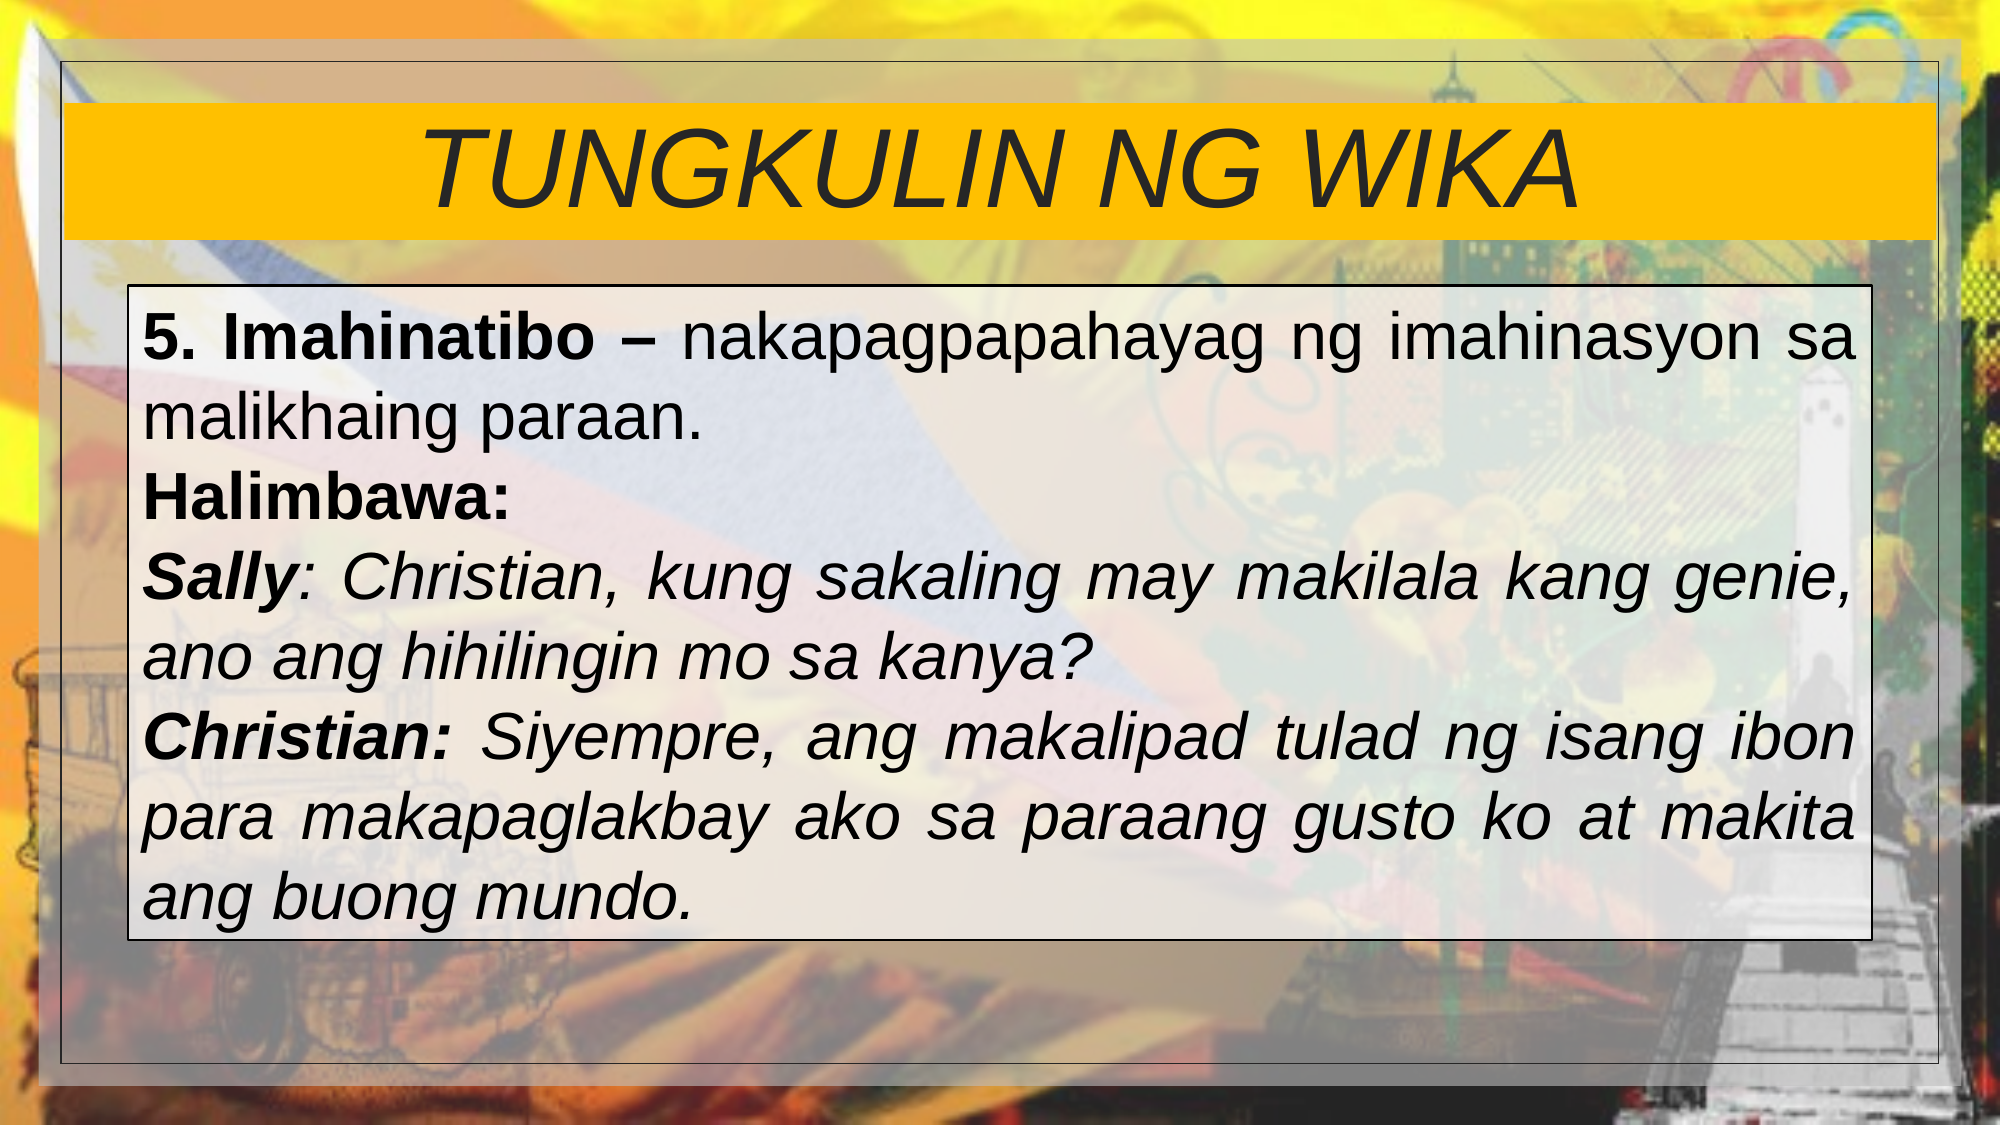

# TUNGKULIN NG WIKA
5. Imahinatibo – nakapagpapahayag ng imahinasyon sa malikhaing paraan.
Halimbawa:
Sally: Christian, kung sakaling may makilala kang genie, ano ang hihilingin mo sa kanya?
Christian: Siyempre, ang makalipad tulad ng isang ibon para makapaglakbay ako sa paraang gusto ko at makita ang buong mundo.